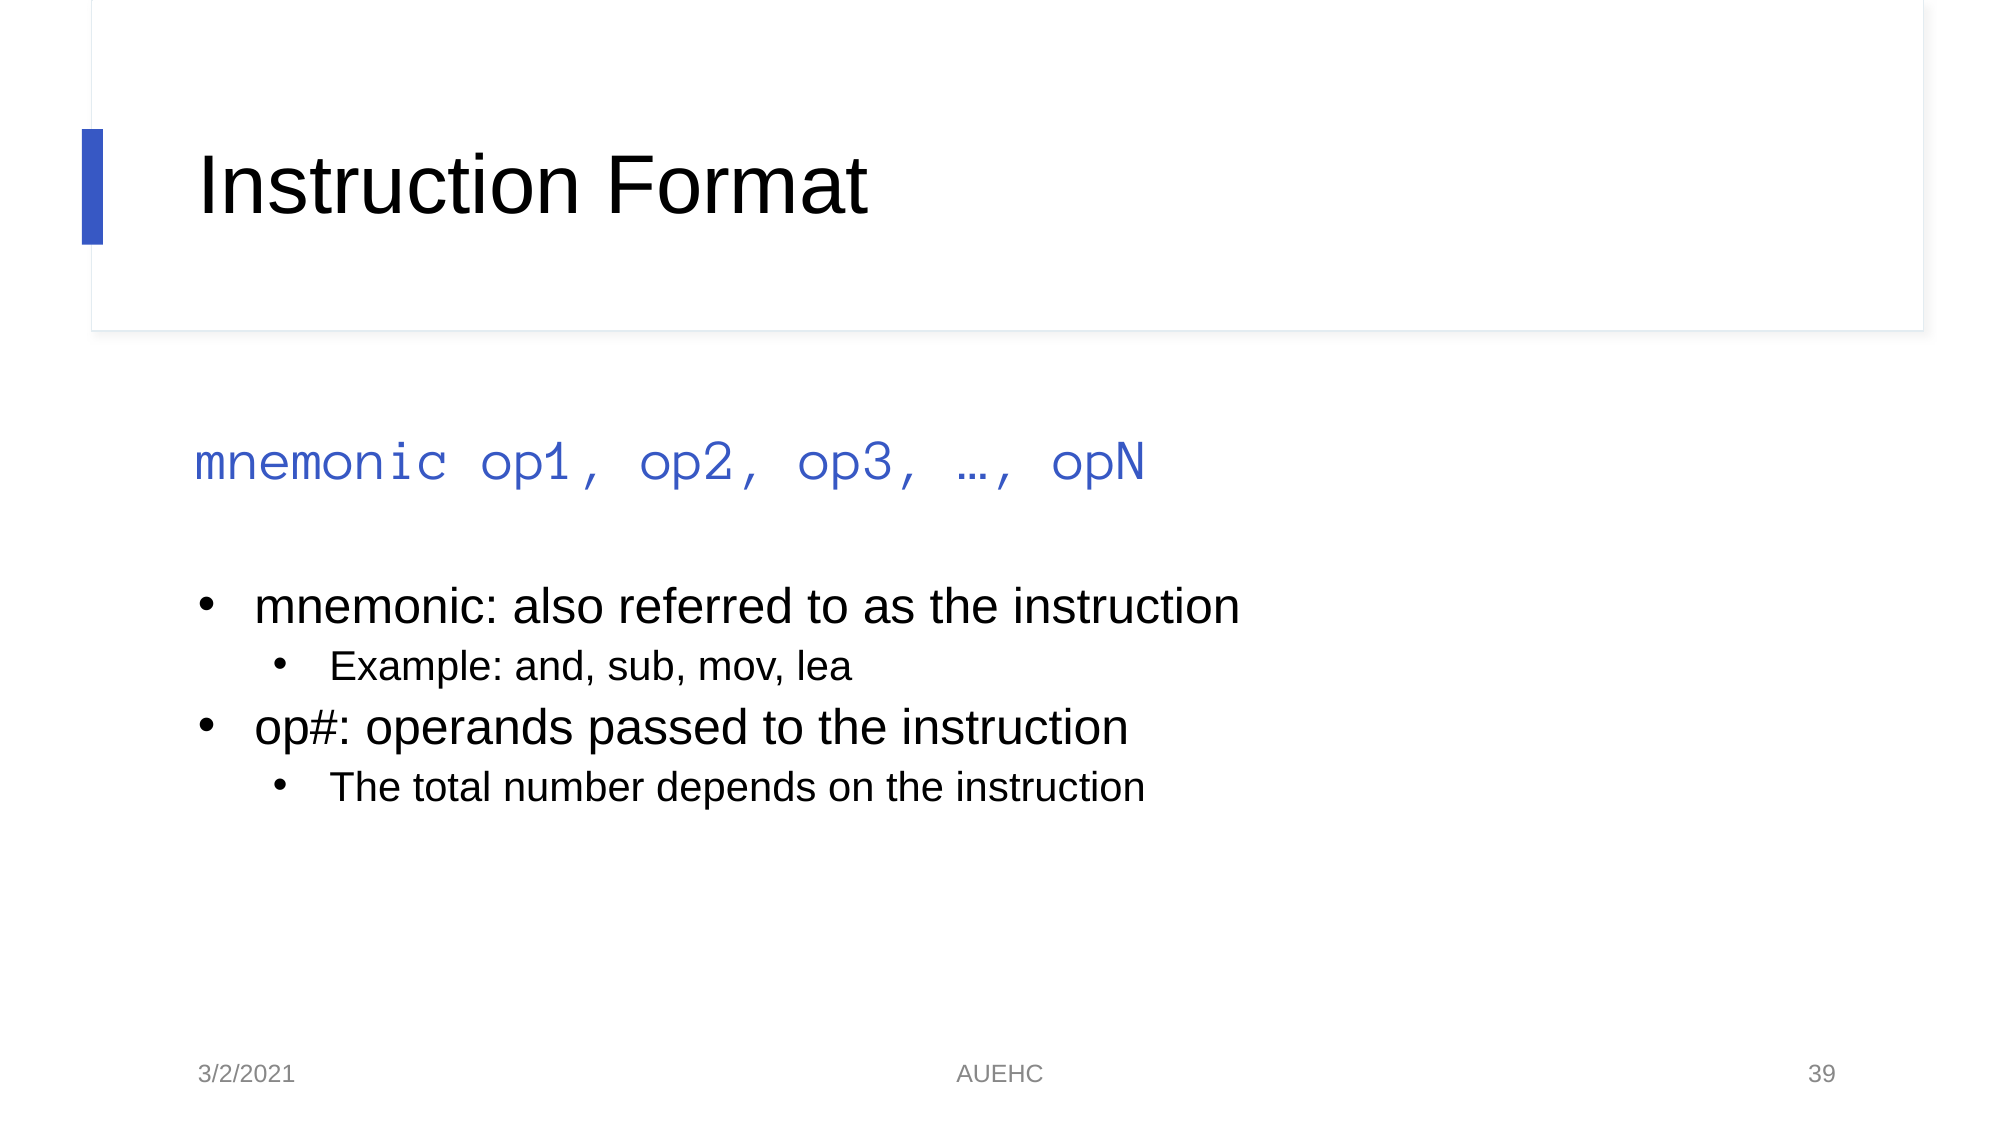

# Instruction Format
mnemonic op1, op2, op3, …, opN

mnemonic: also referred to as the instruction
Example: and, sub, mov, lea
op#: operands passed to the instruction
The total number depends on the instruction

3/2/2021
AUEHC
39